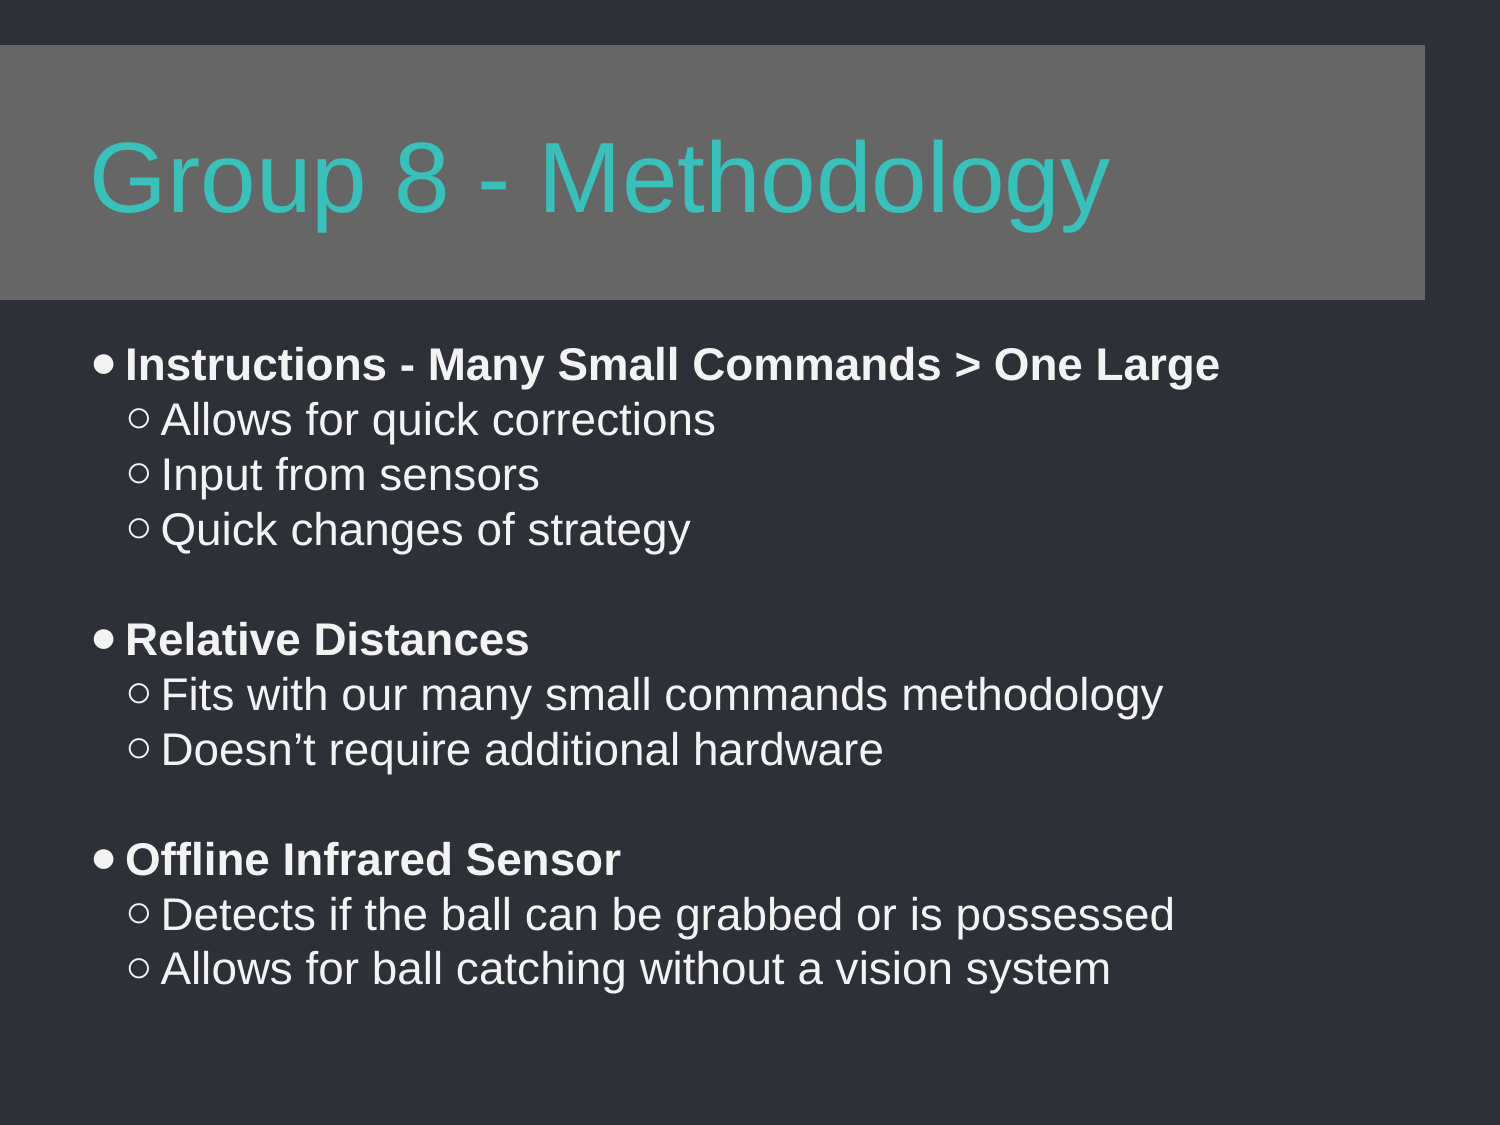

Group 8 - Methodology
Instructions - Many Small Commands > One Large
Allows for quick corrections
Input from sensors
Quick changes of strategy

Relative Distances
Fits with our many small commands methodology
Doesn’t require additional hardware

Offline Infrared Sensor
Detects if the ball can be grabbed or is possessed
Allows for ball catching without a vision system